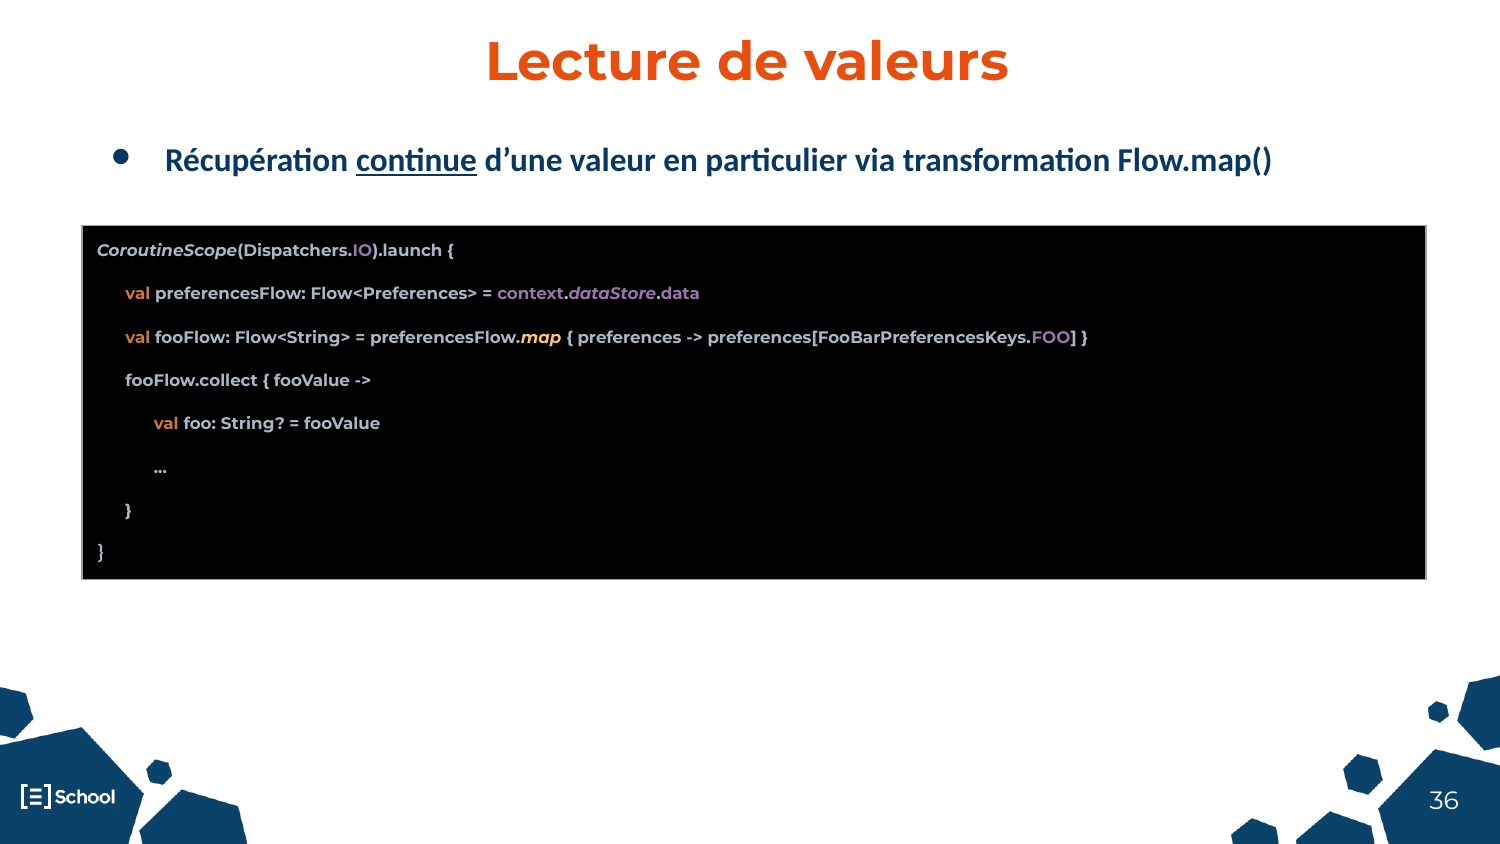

Lecture de valeurs

Récupération continue d’une valeur en particulier via transformation Flow.map()
| CoroutineScope(Dispatchers.IO).launch { val preferencesFlow: Flow<Preferences> = context.dataStore.data val fooFlow: Flow<String> = preferencesFlow.map { preferences -> preferences[FooBarPreferencesKeys.FOO] } fooFlow.collect { fooValue -> val foo: String? = fooValue ... } } |
| --- |
36